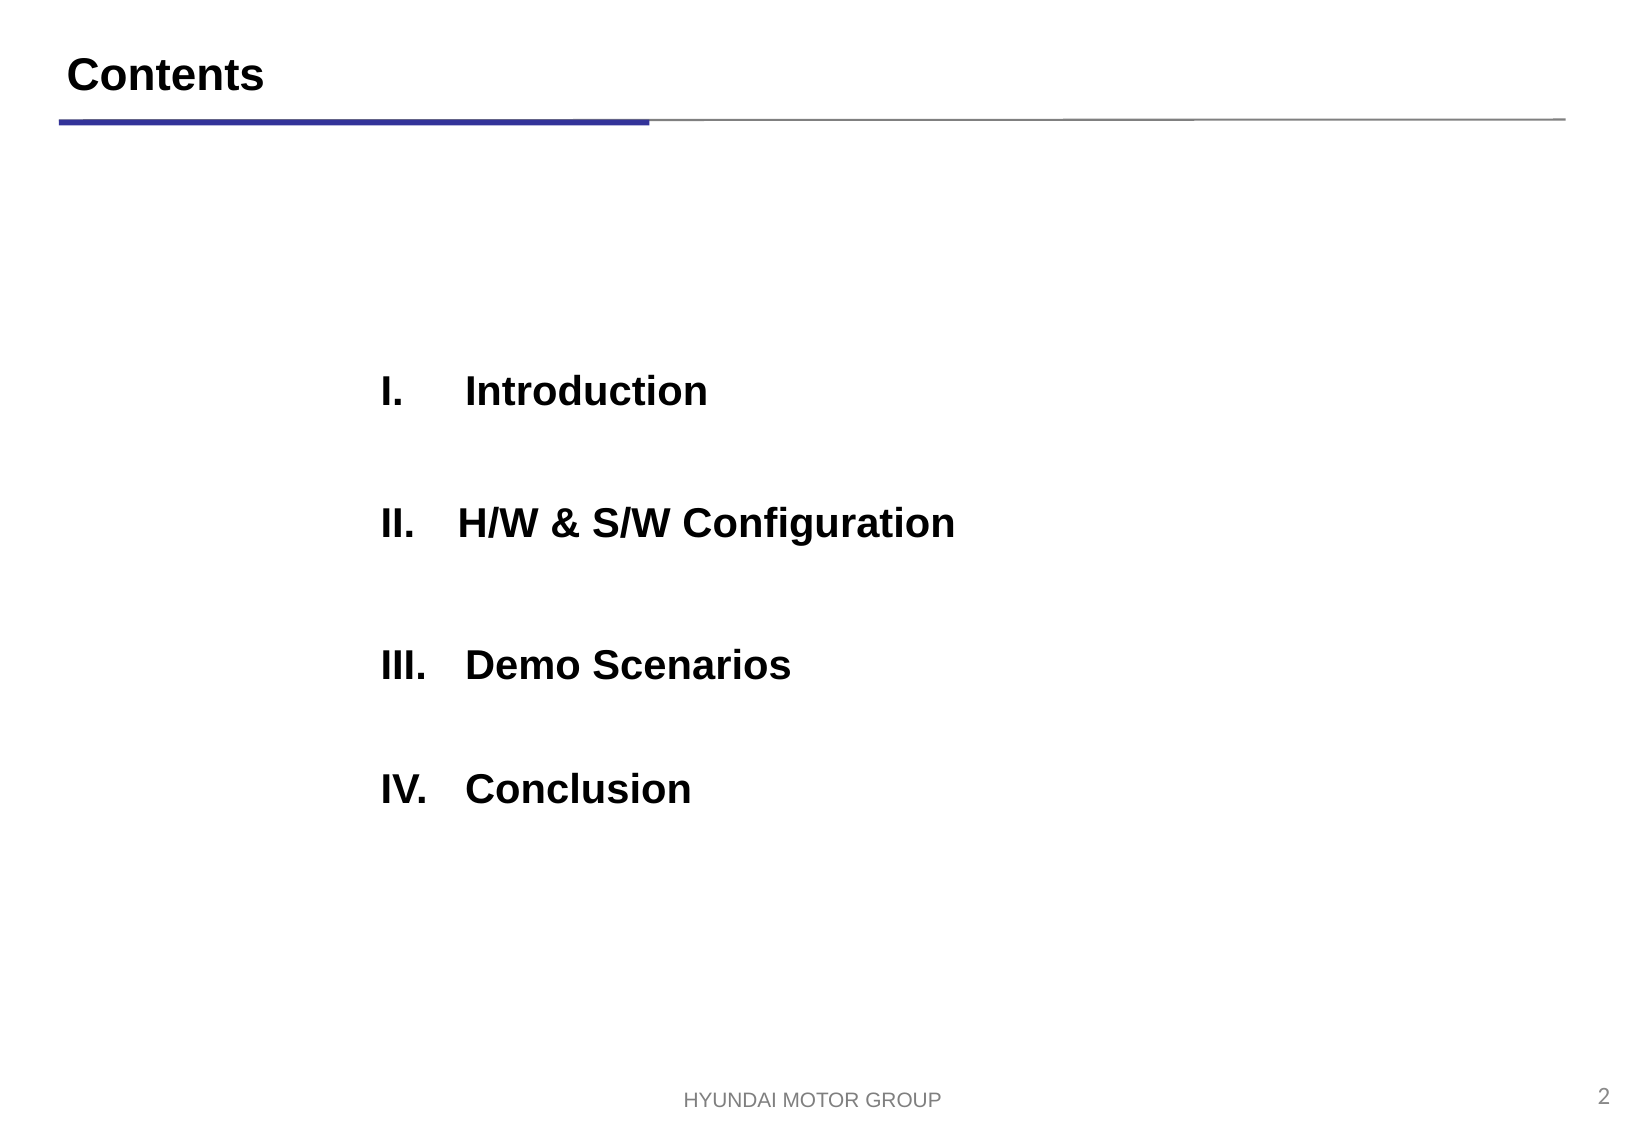

Contents
| Introduction |  |
| --- | --- |
| H/W & S/W Configuration |  |
| Demo Scenarios Conclusion |  |